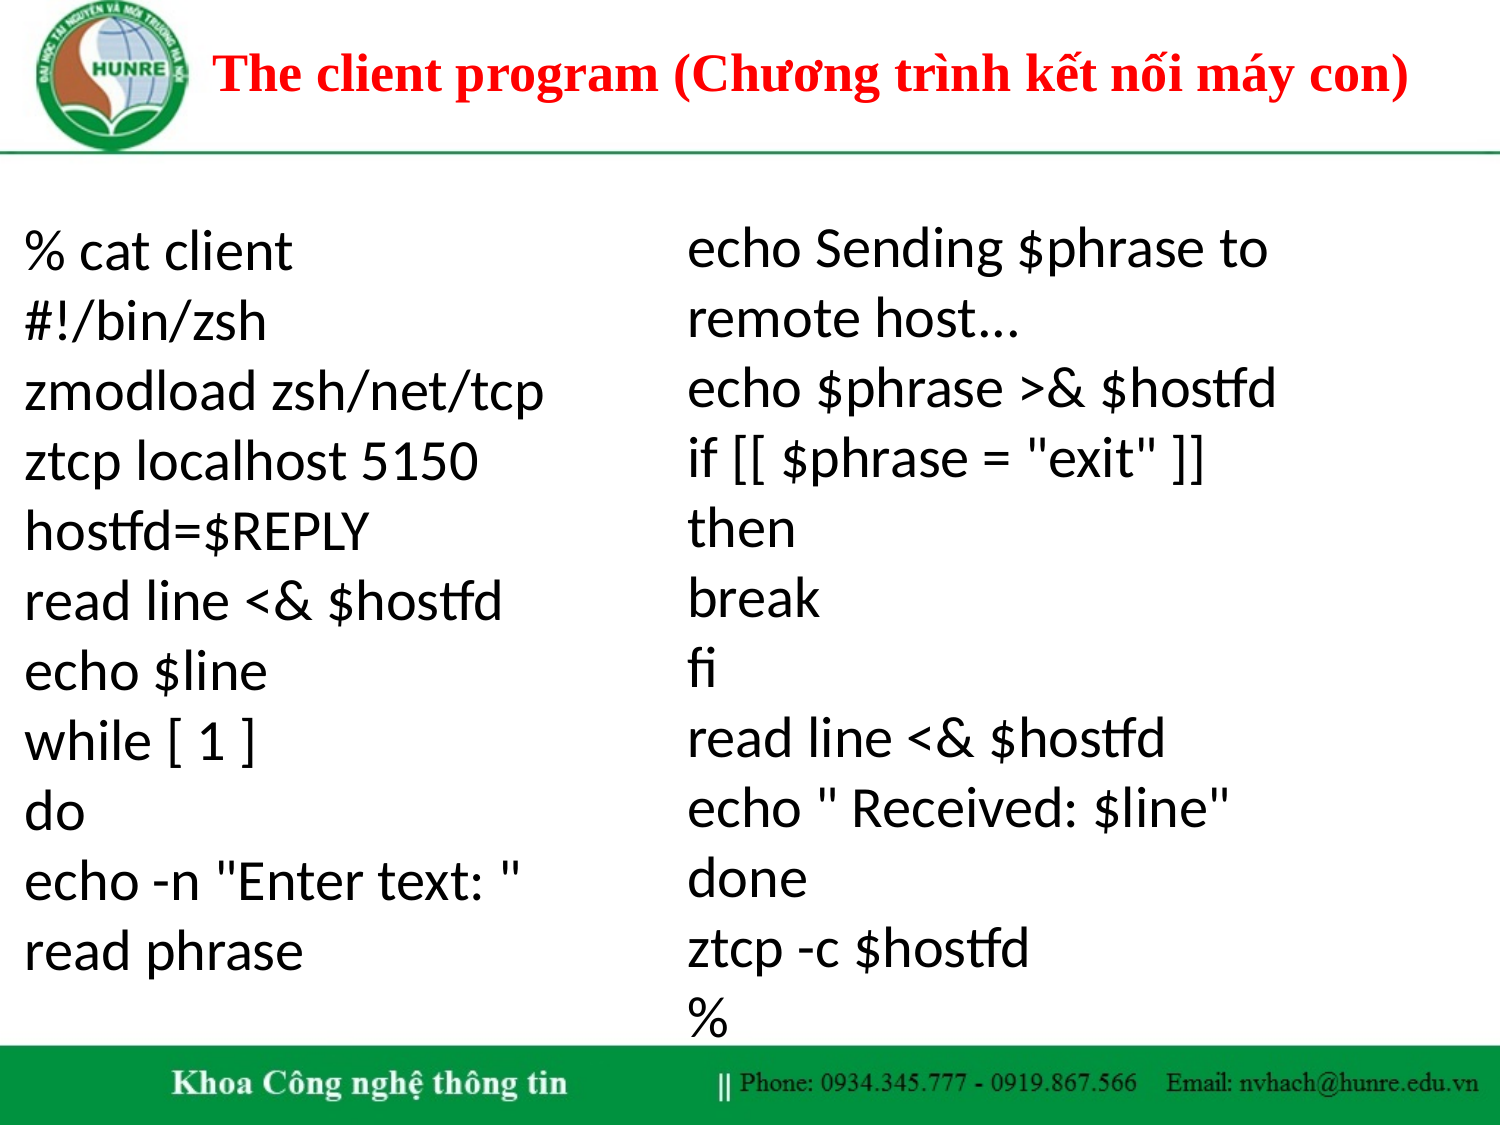

The client program (Chương trình kết nối máy con)
echo Sending $phrase to remote host...
echo $phrase >& $hostfd
if [[ $phrase = "exit" ]]
then
break
fi
read line <& $hostfd
echo " Received: $line"
done
ztcp -c $hostfd
%
% cat client
#!/bin/zsh
zmodload zsh/net/tcp
ztcp localhost 5150
hostfd=$REPLY
read line <& $hostfd
echo $line
while [ 1 ]
do
echo -n "Enter text: "
read phrase